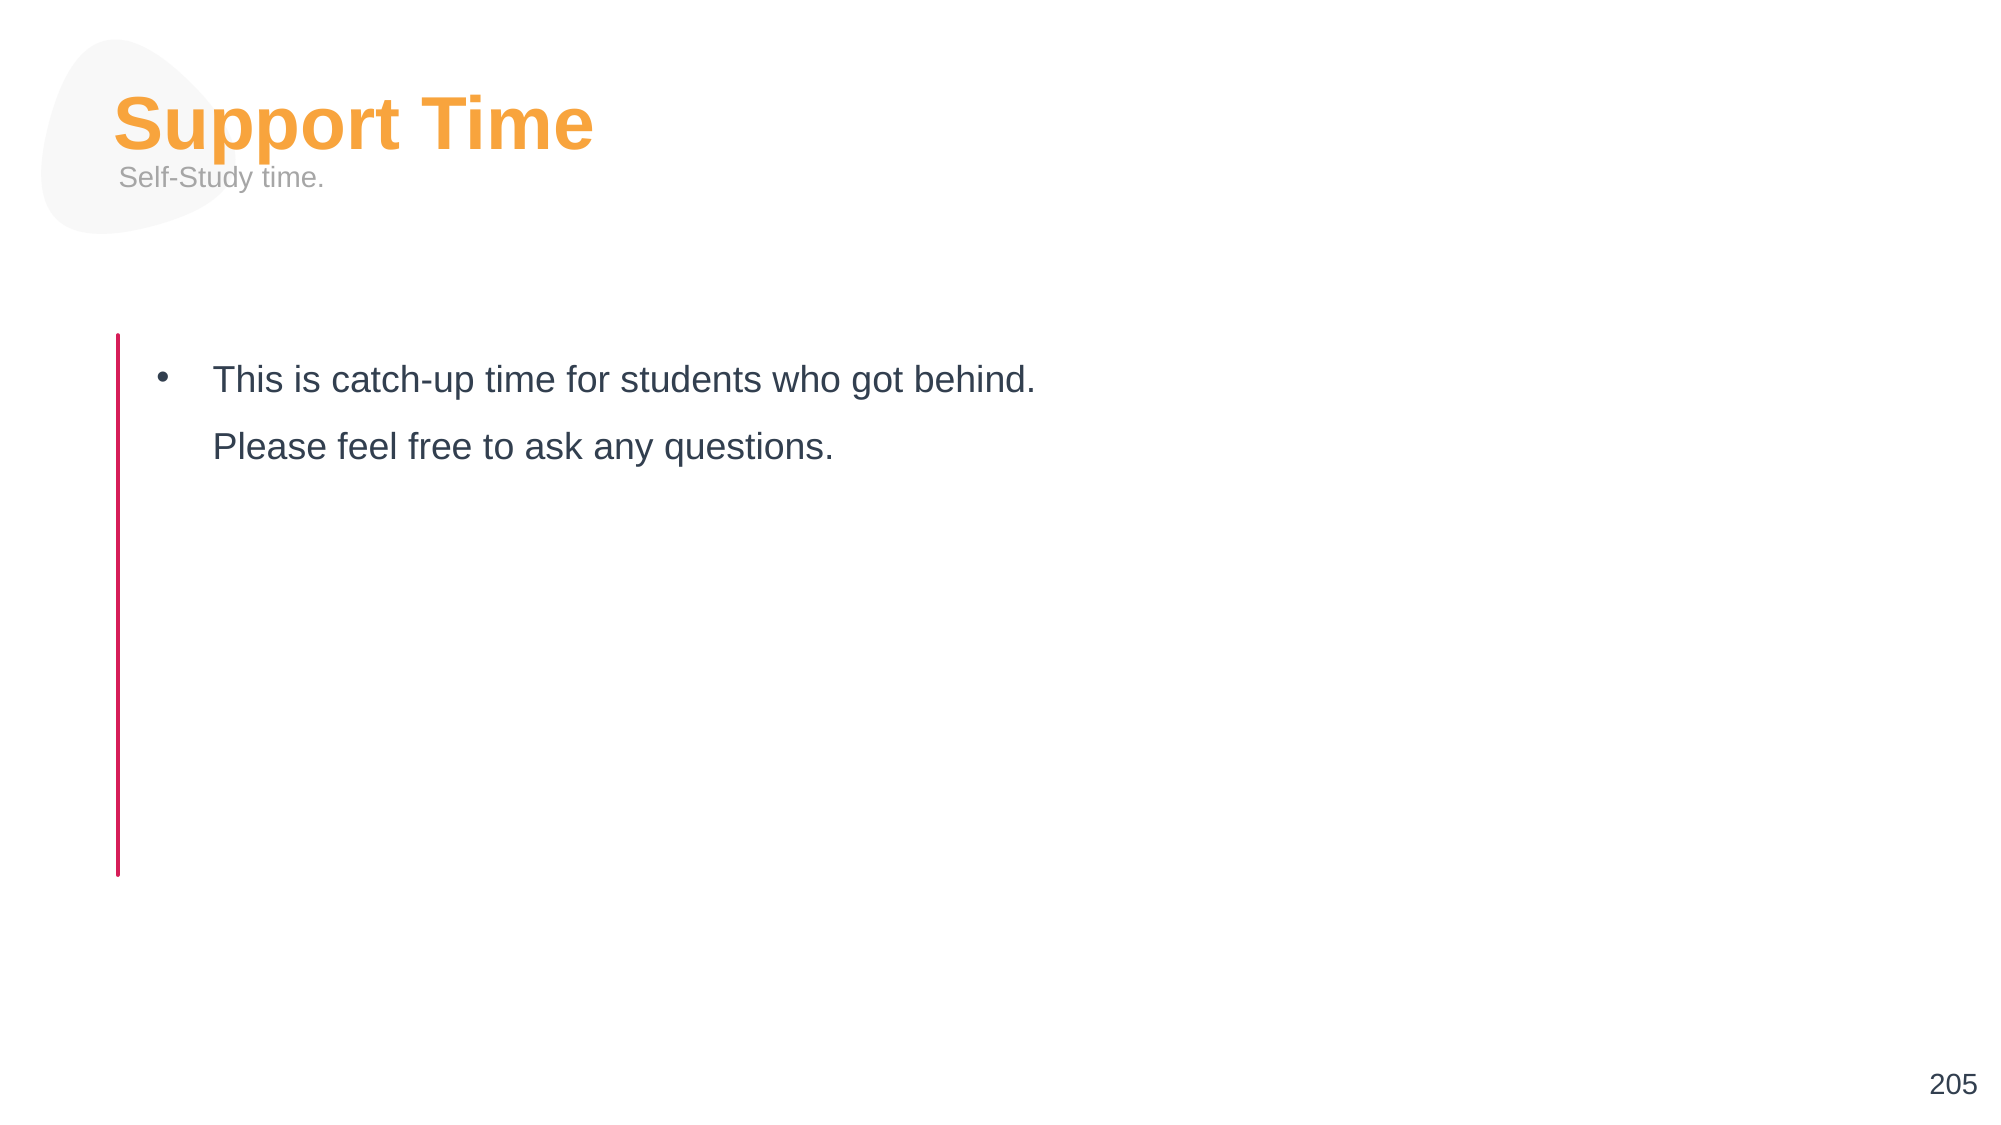

Support Time
Self-Study time.
This is catch-up time for students who got behind.
Please feel free to ask any questions.
205